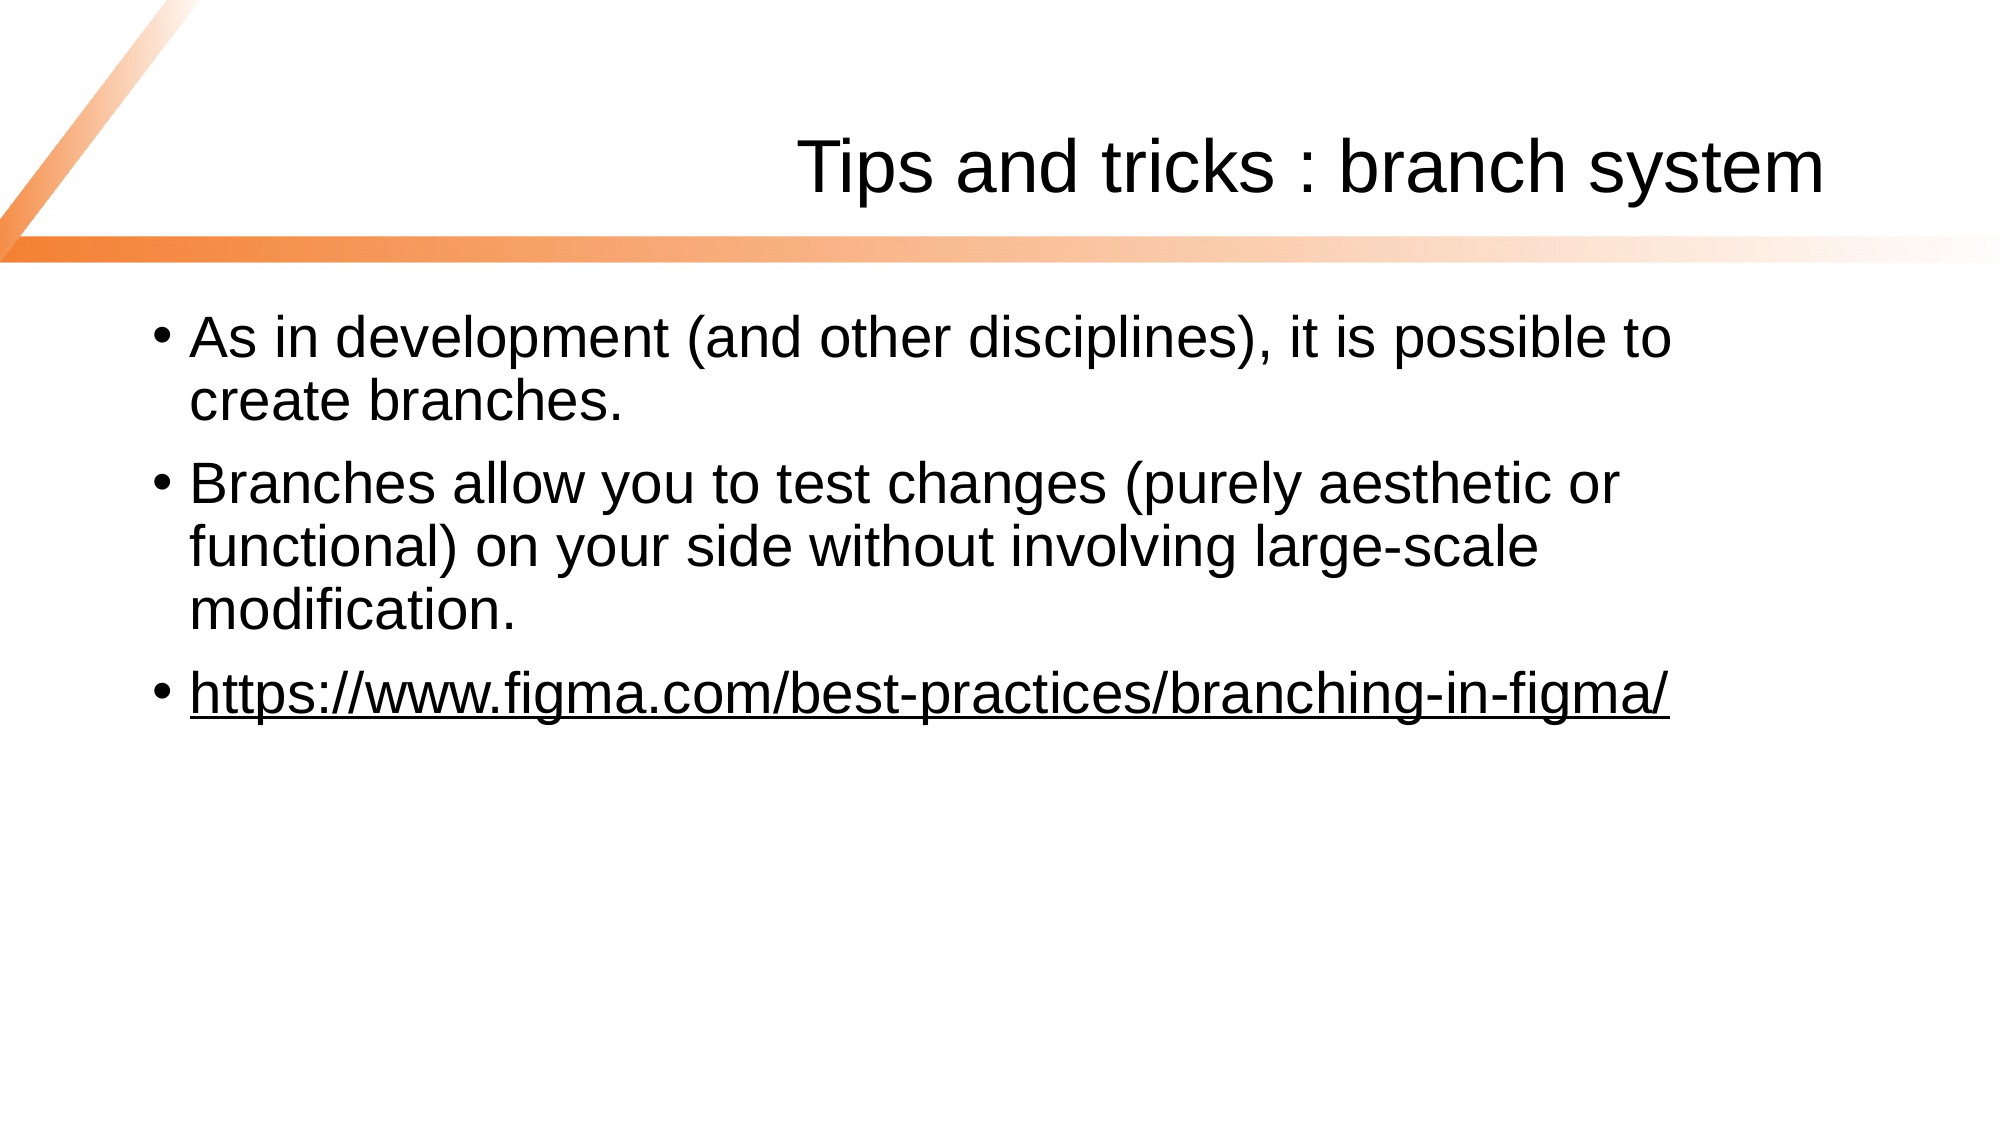

# Tips and tricks : branch system
As in development (and other disciplines), it is possible to create branches.
Branches allow you to test changes (purely aesthetic or functional) on your side without involving large-scale modification.
https://www.figma.com/best-practices/branching-in-figma/